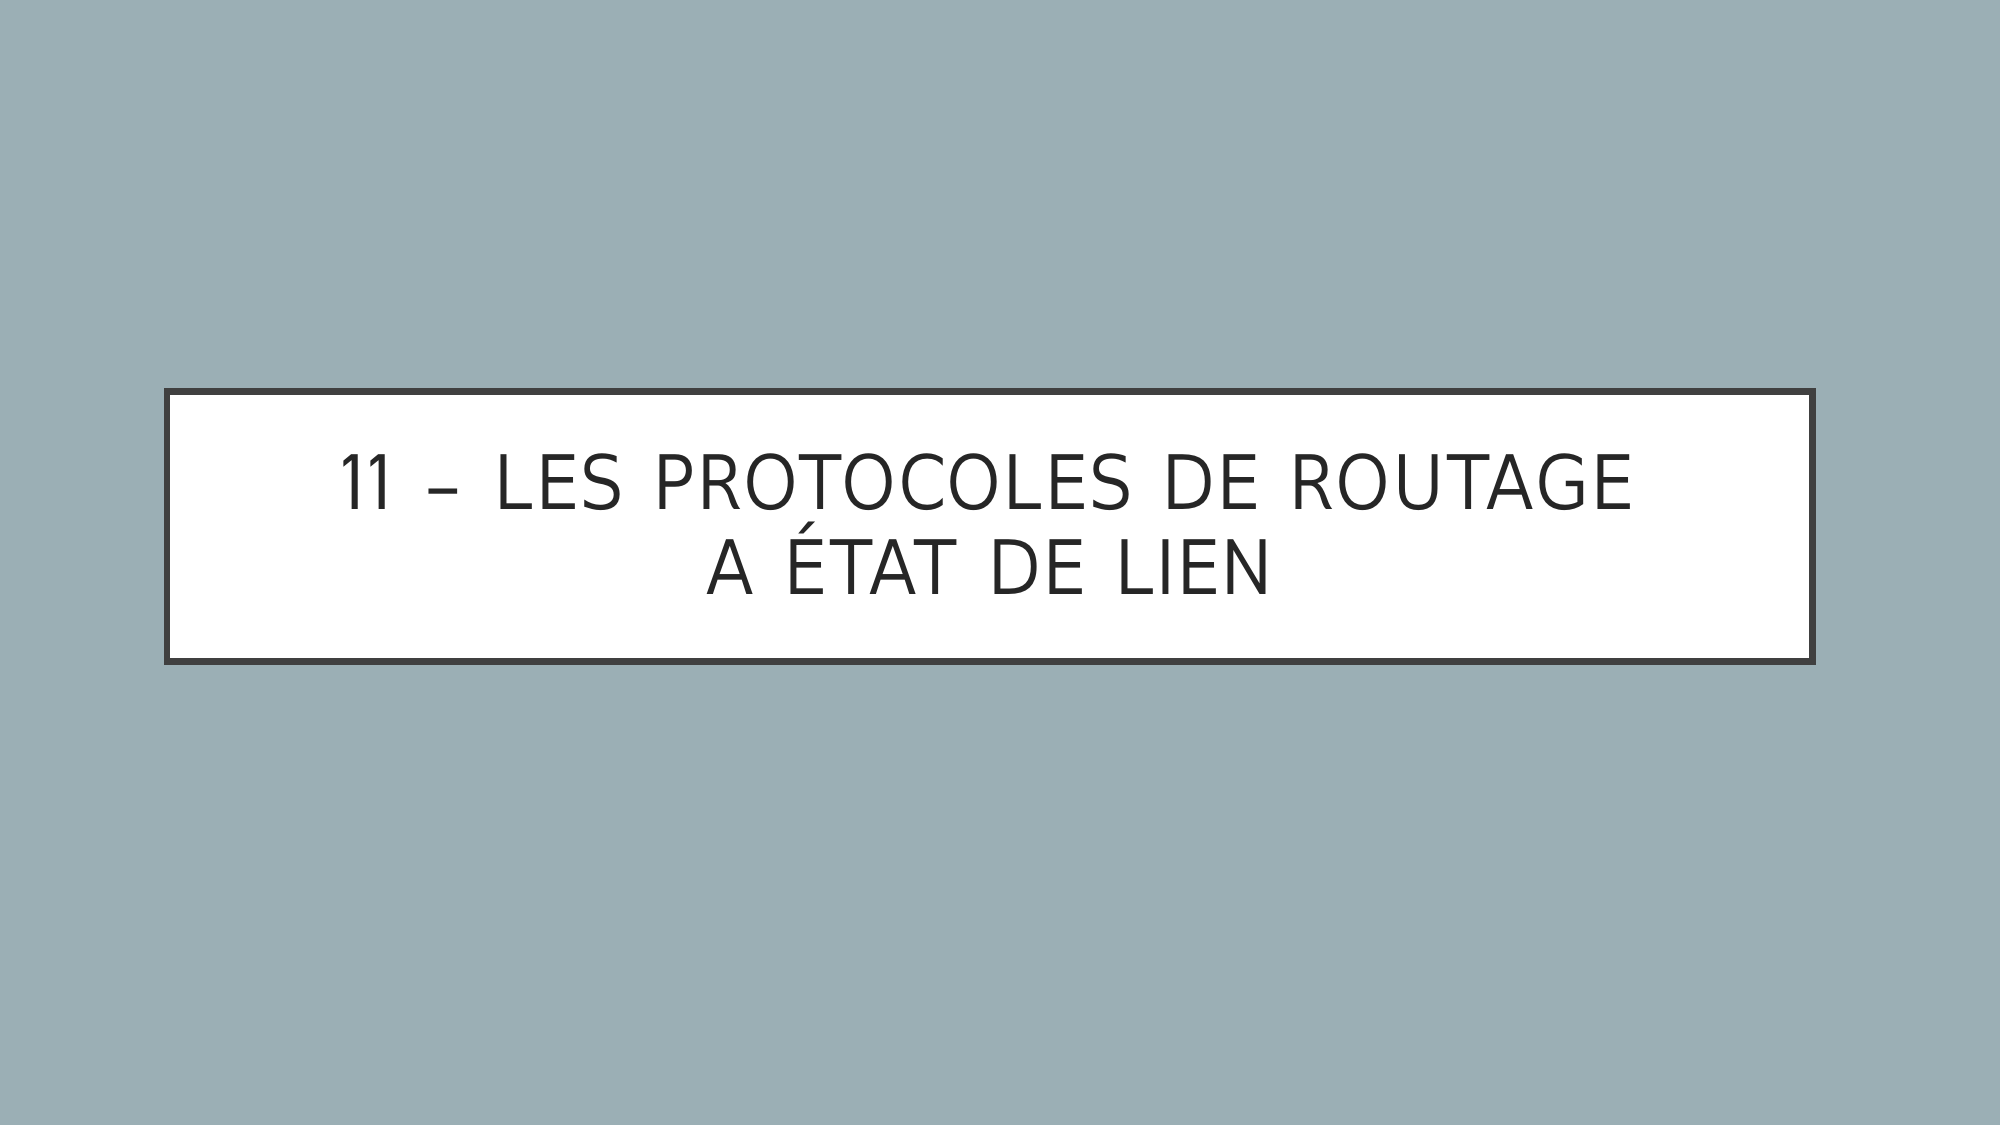

# 11 – les protocoles de routage a état de lien